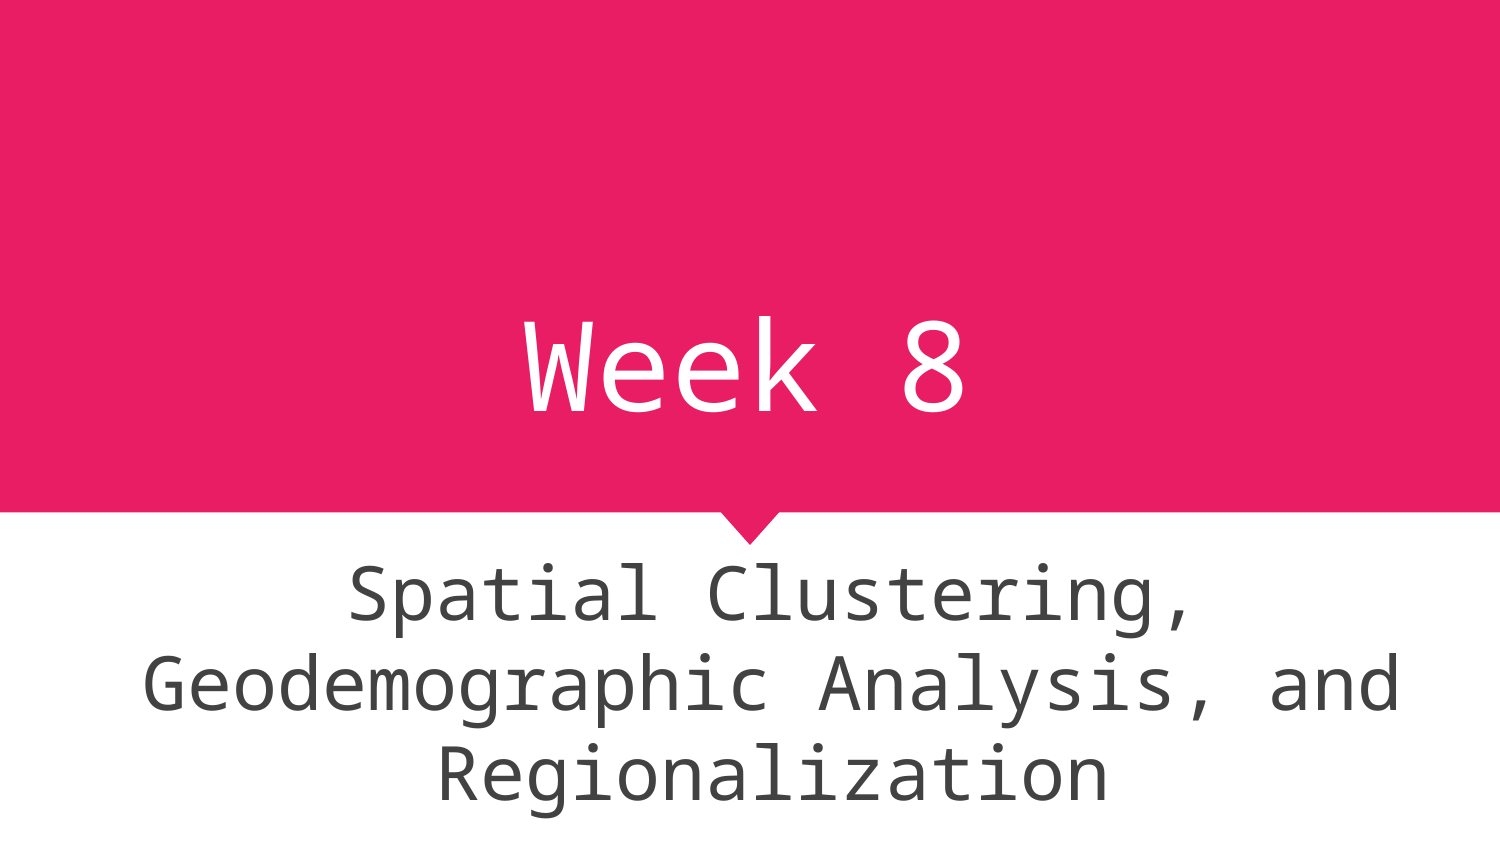

# Week 8
Spatial Clustering, Geodemographic Analysis, and Regionalization